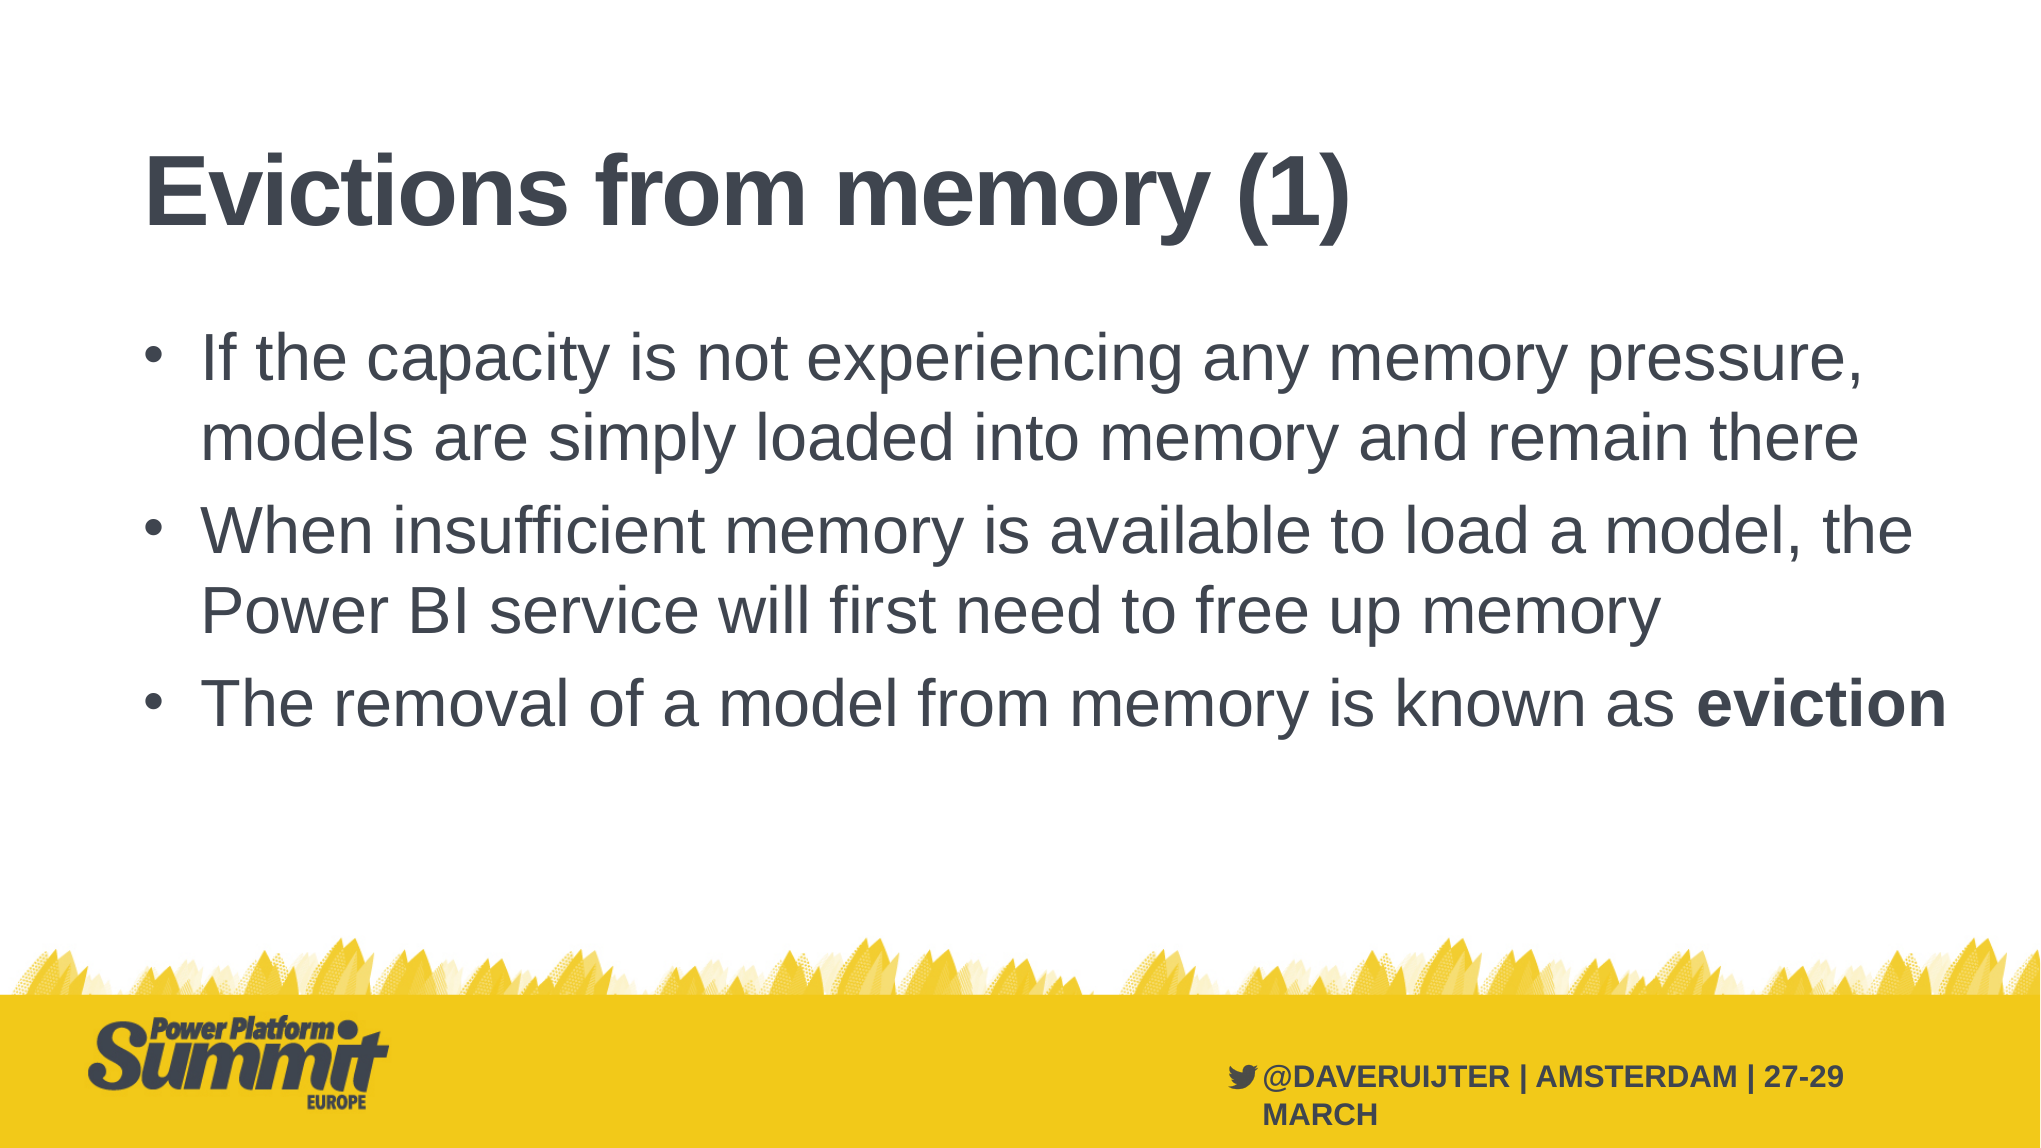

# Evictions from memory (1)
If the capacity is not experiencing any memory pressure, models are simply loaded into memory and remain there
When insufficient memory is available to load a model, the Power BI service will first need to free up memory
The removal of a model from memory is known as eviction